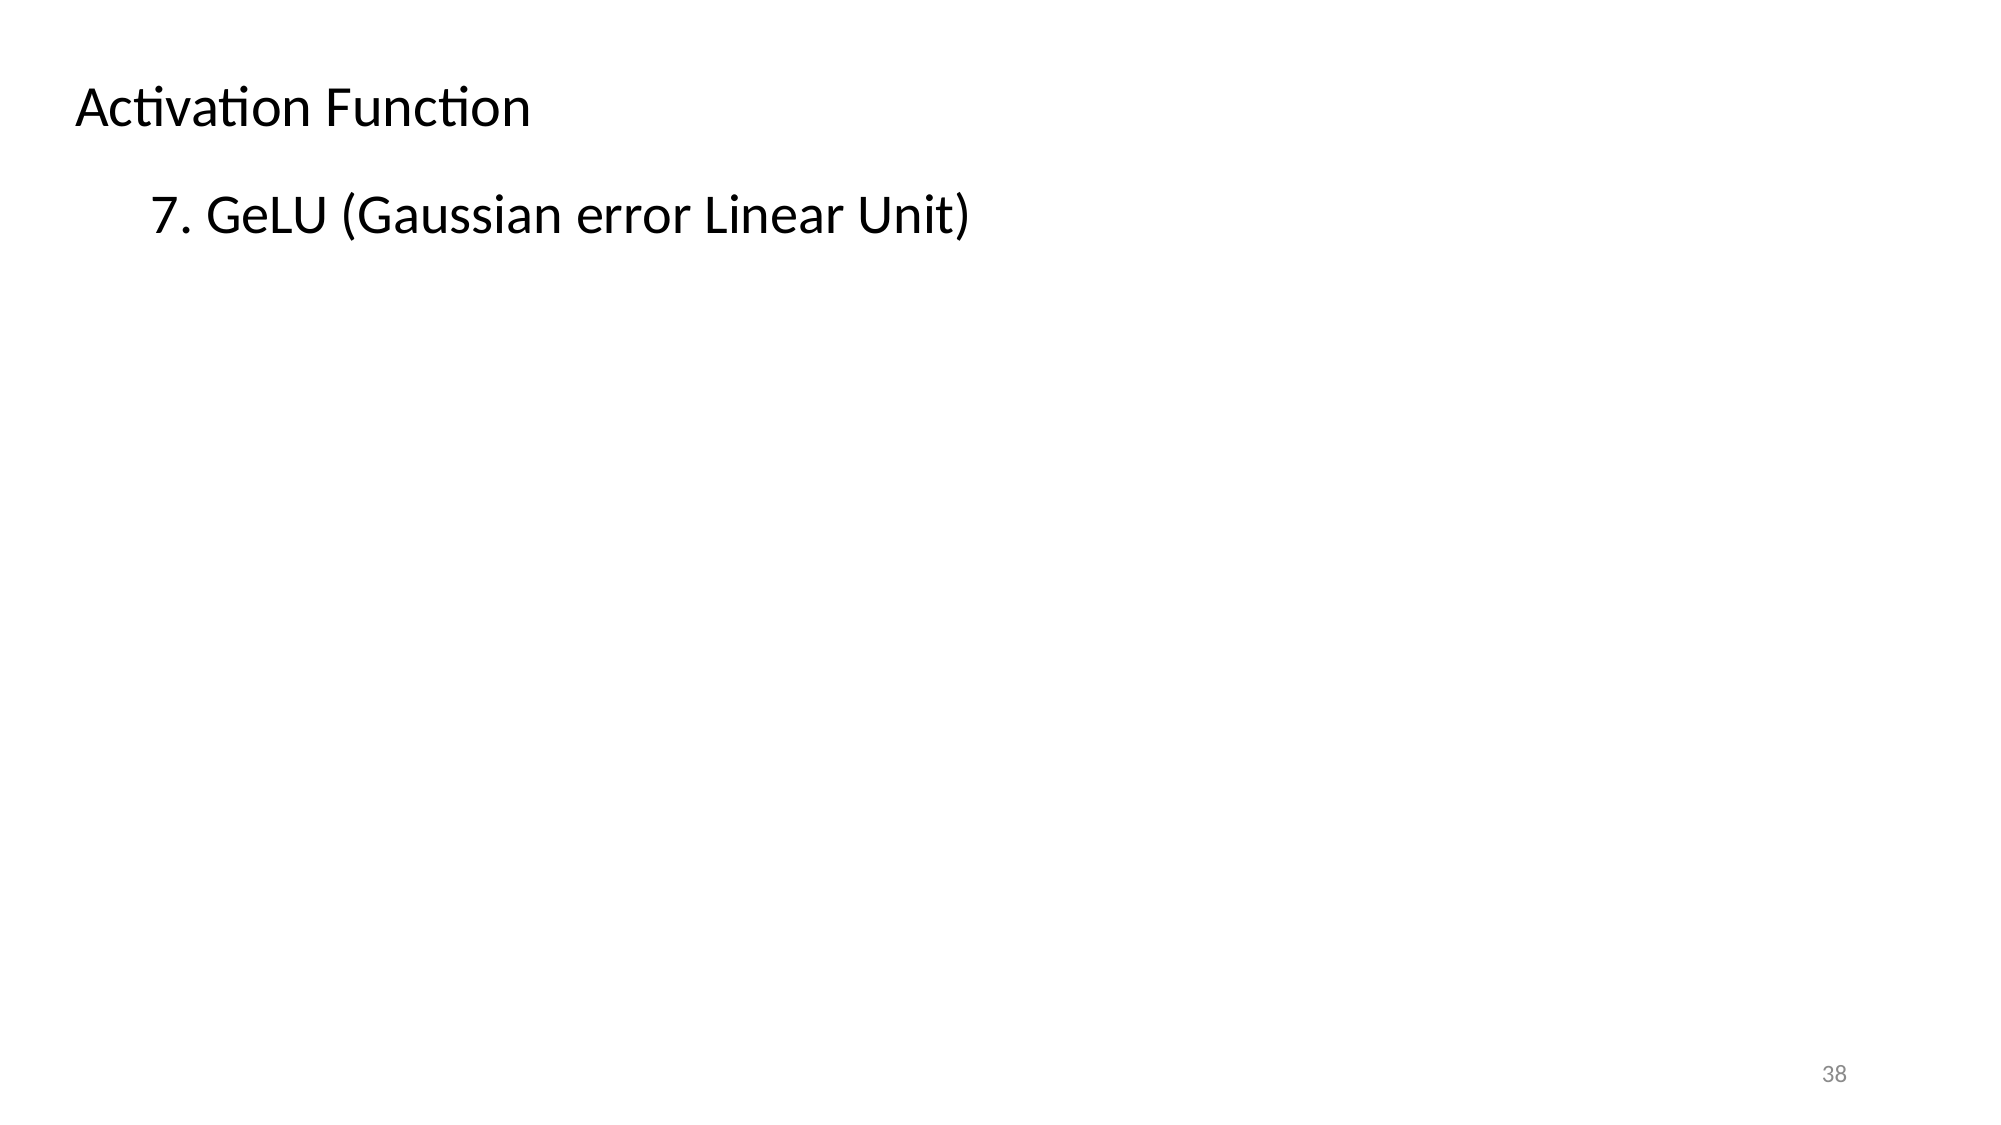

Activation Function
7. GeLU (Gaussian error Linear Unit)
38